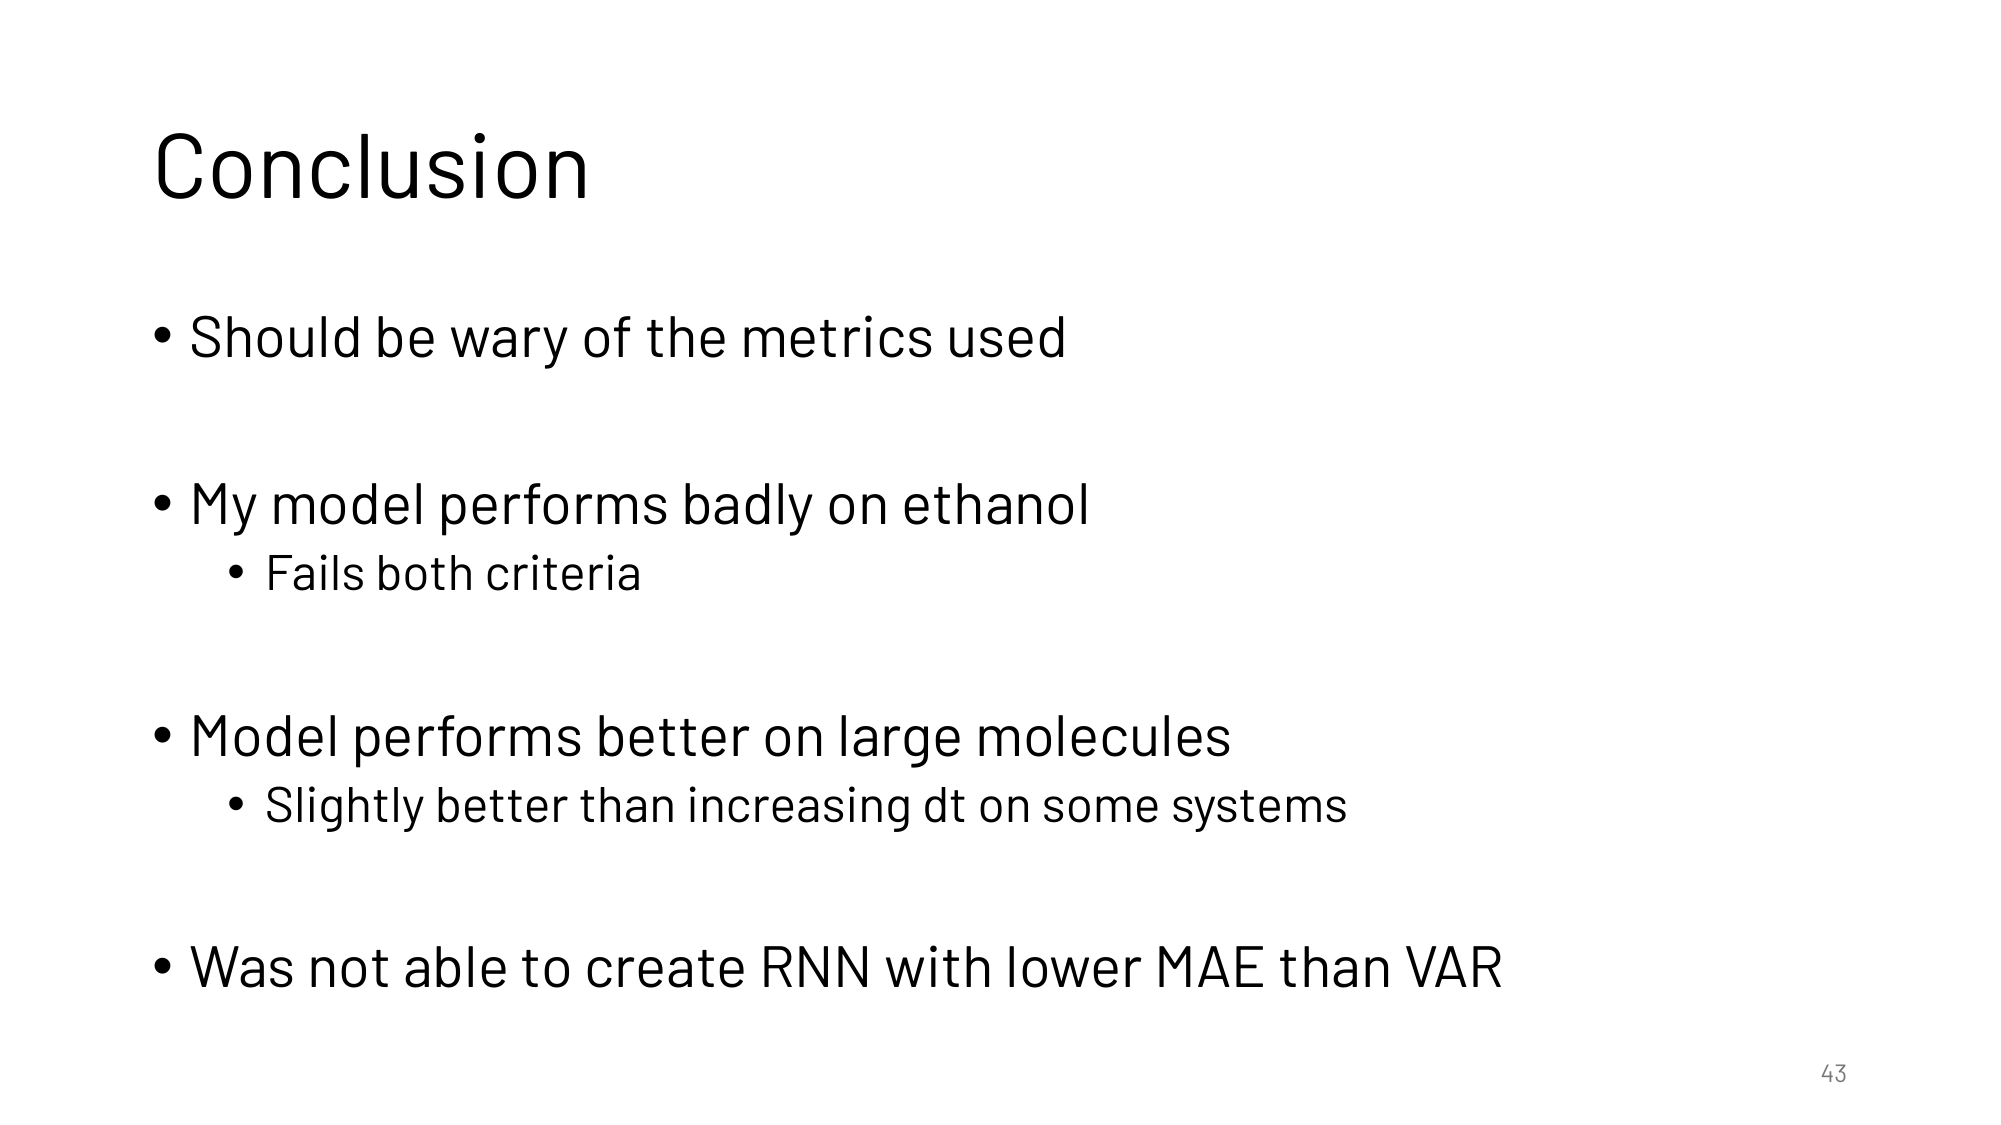

# Conclusion
Should be wary of the metrics used

My model performs badly on ethanol
Fails both criteria

Model performs better on large molecules
Slightly better than increasing dt on some systems

Was not able to create RNN with lower MAE than VAR
43